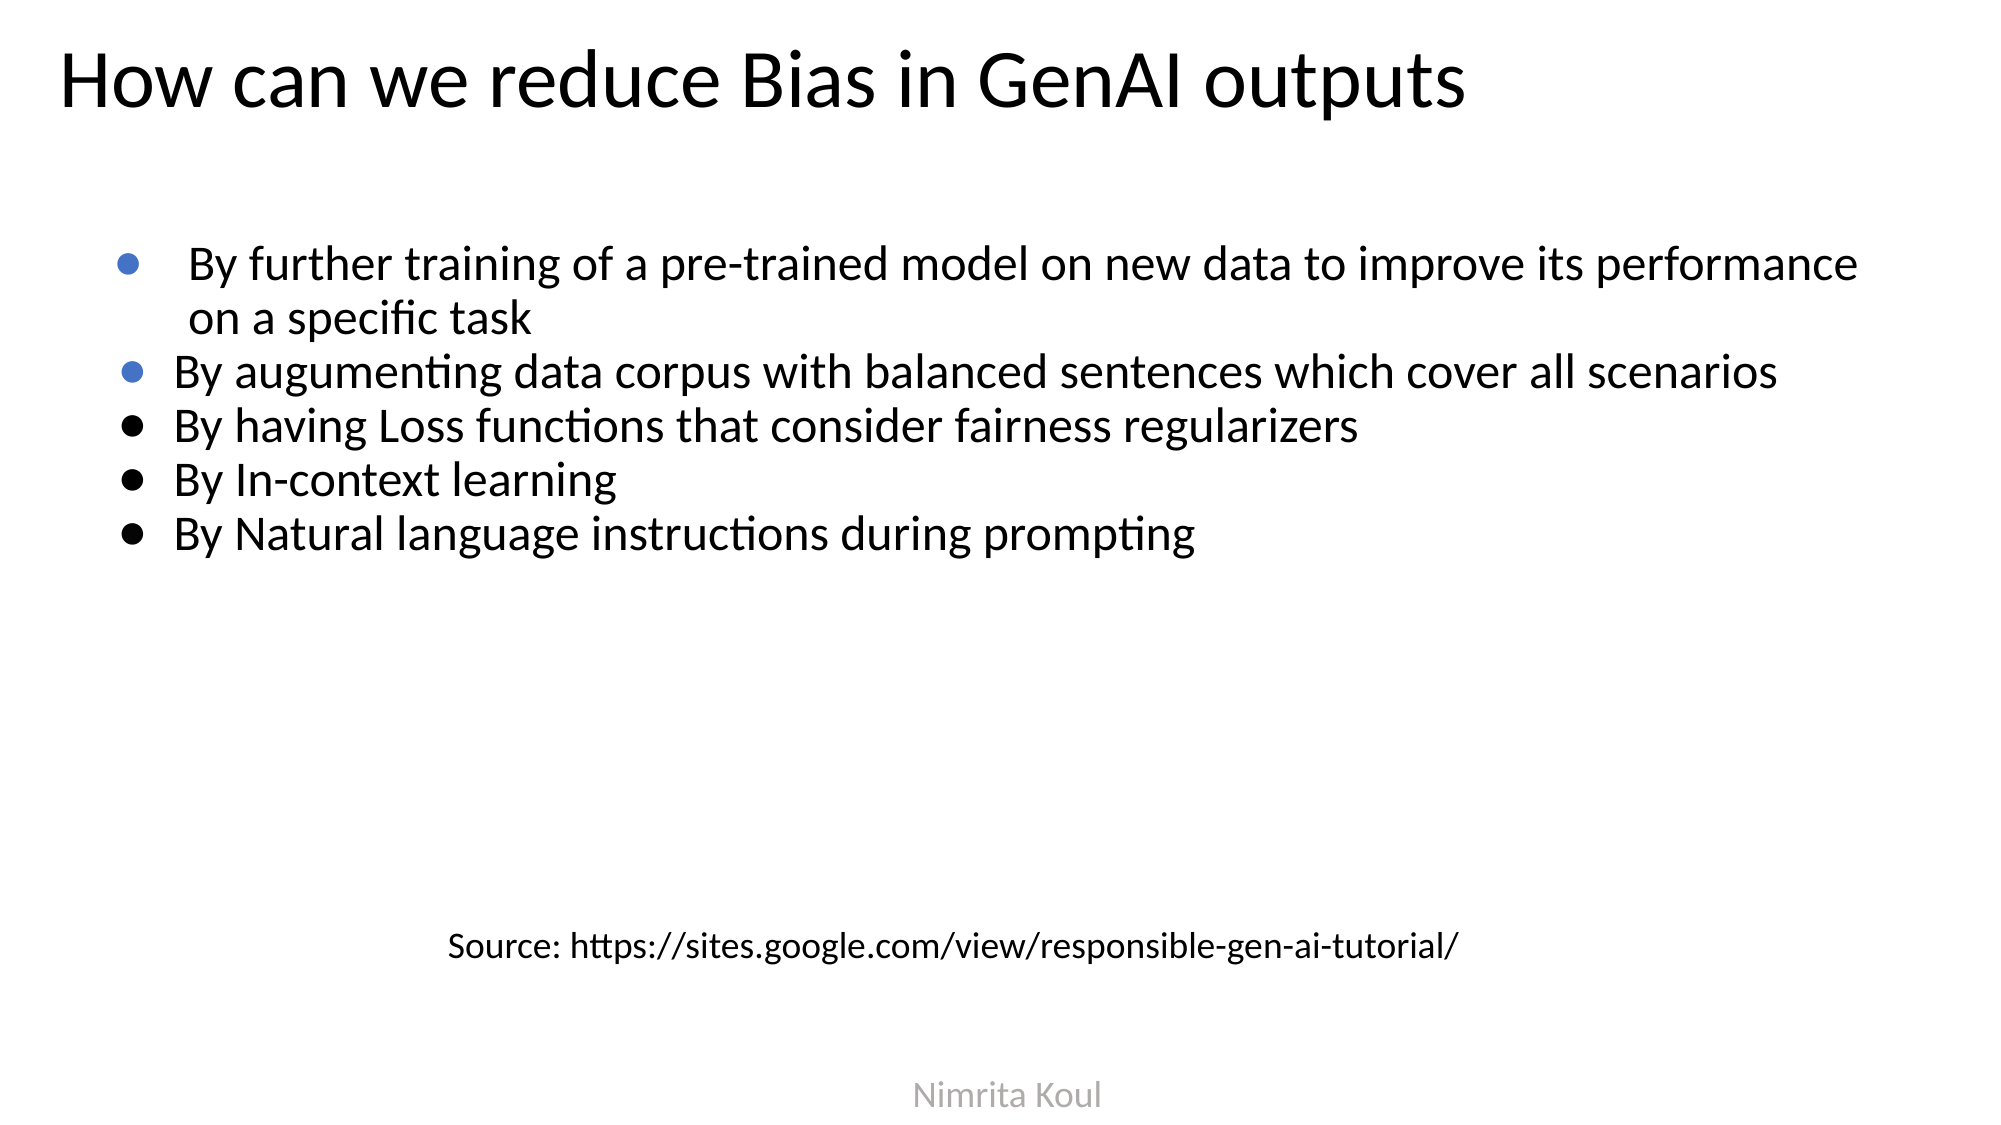

# How can we reduce Bias in GenAI outputs
By further training of a pre-trained model on new data to improve its performance on a specific task
By augumenting data corpus with balanced sentences which cover all scenarios
By having Loss functions that consider fairness regularizers
By In-context learning
By Natural language instructions during prompting

Source: https://sites.google.com/view/responsible-gen-ai-tutorial/